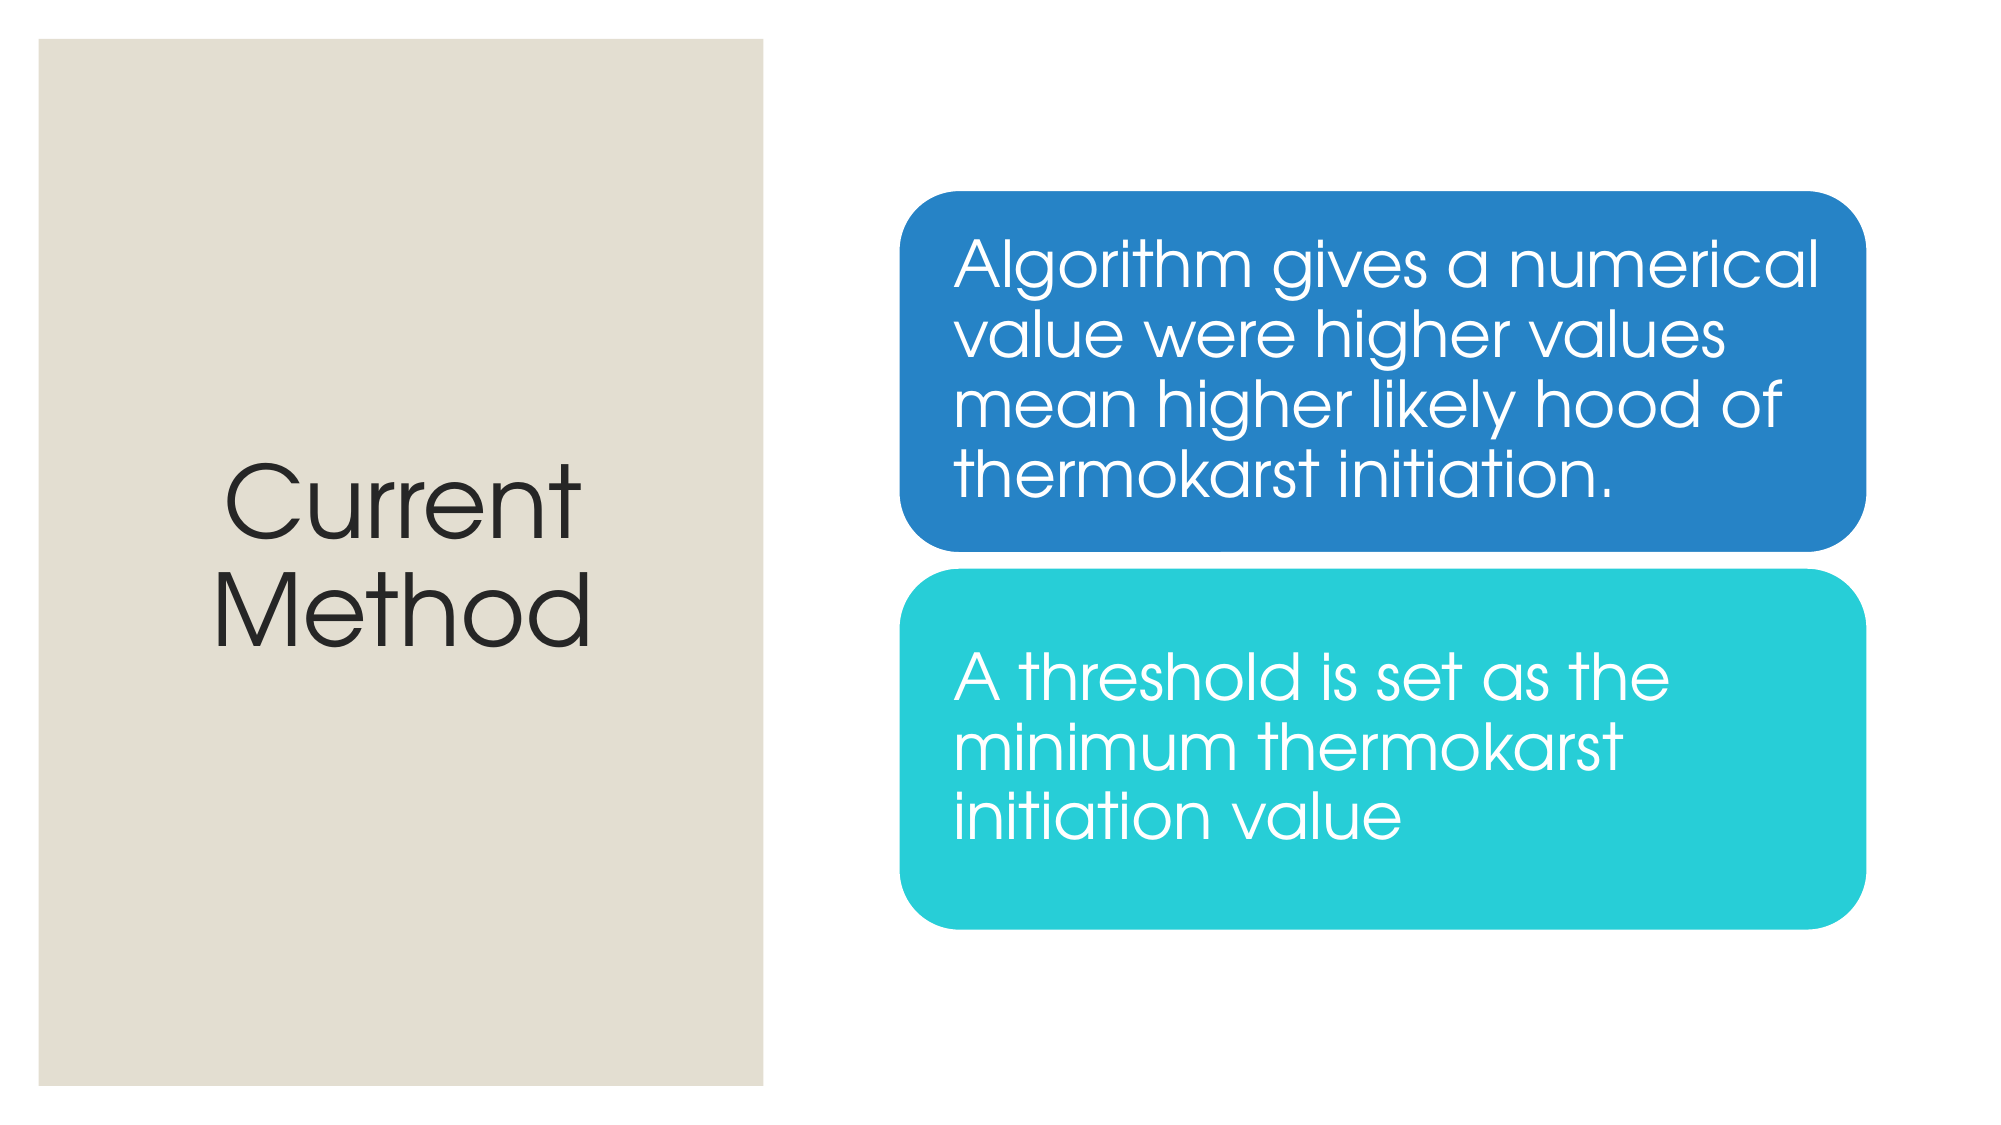

# Current Method
Algorithm gives a numerical value were higher values mean higher likely hood of thermokarst initiation.
A threshold is set as the minimum thermokarst initiation value